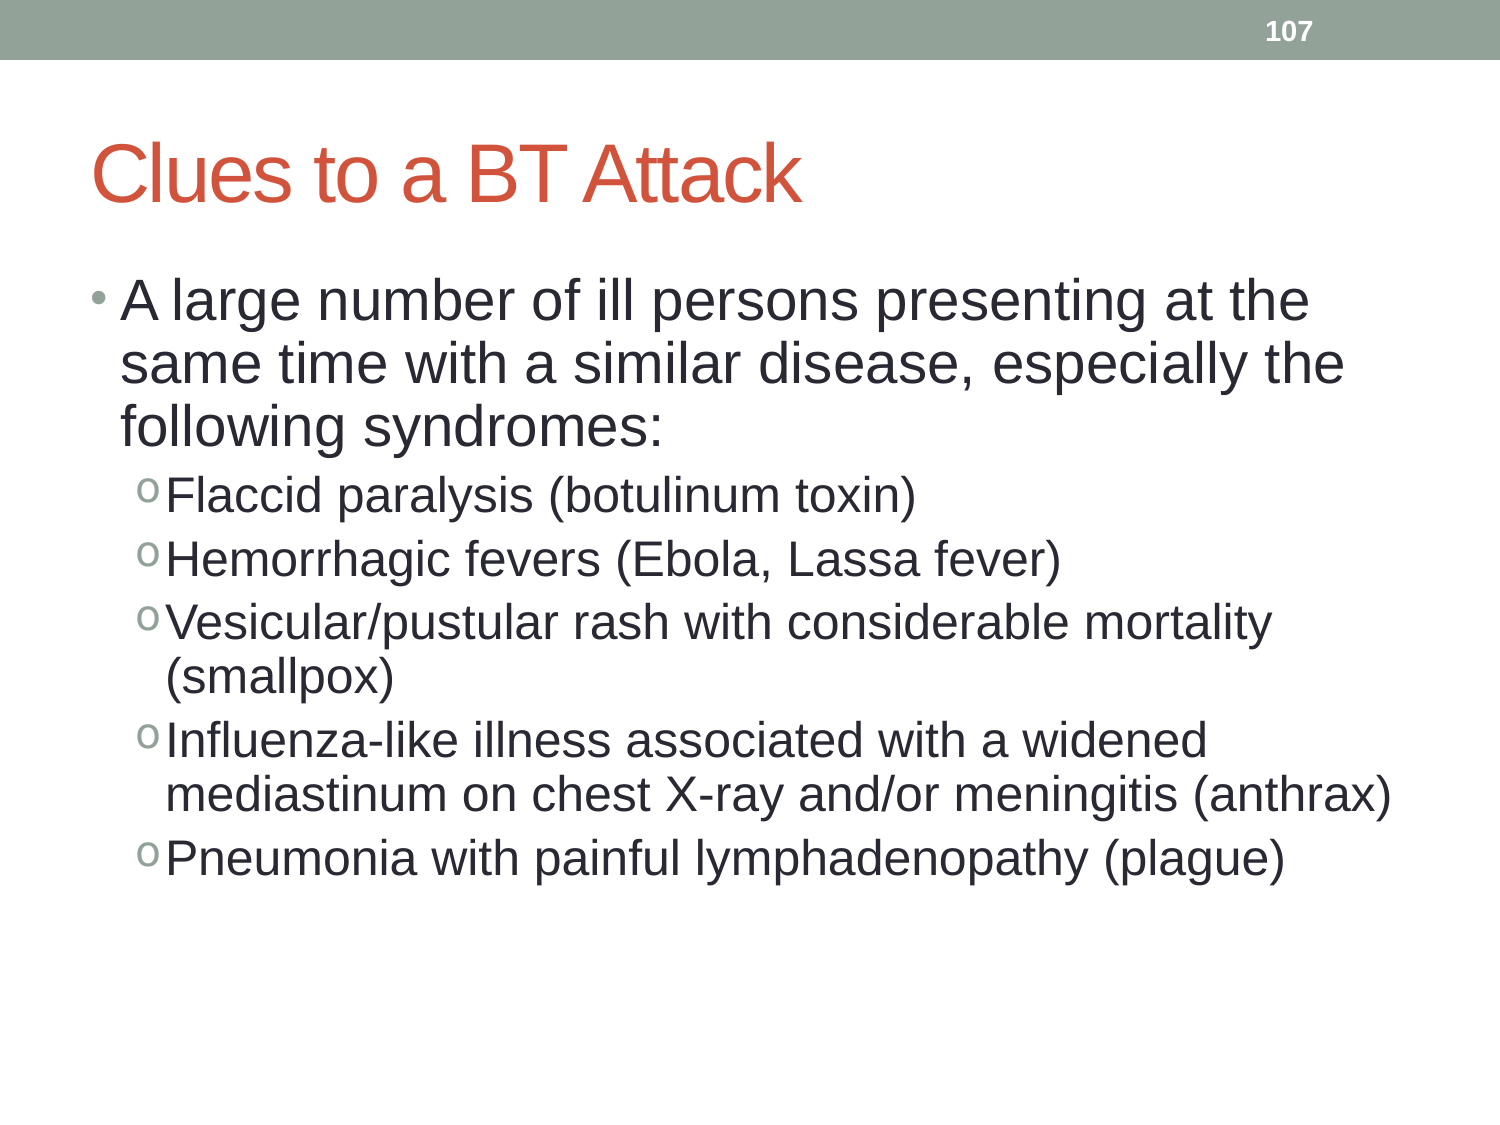

107
# Clues to a BT Attack
A large number of ill persons presenting at the same time with a similar disease, especially the following syndromes:
Flaccid paralysis (botulinum toxin)
Hemorrhagic fevers (Ebola, Lassa fever)
Vesicular/pustular rash with considerable mortality (smallpox)
Influenza-like illness associated with a widened mediastinum on chest X-ray and/or meningitis (anthrax)
Pneumonia with painful lymphadenopathy (plague)